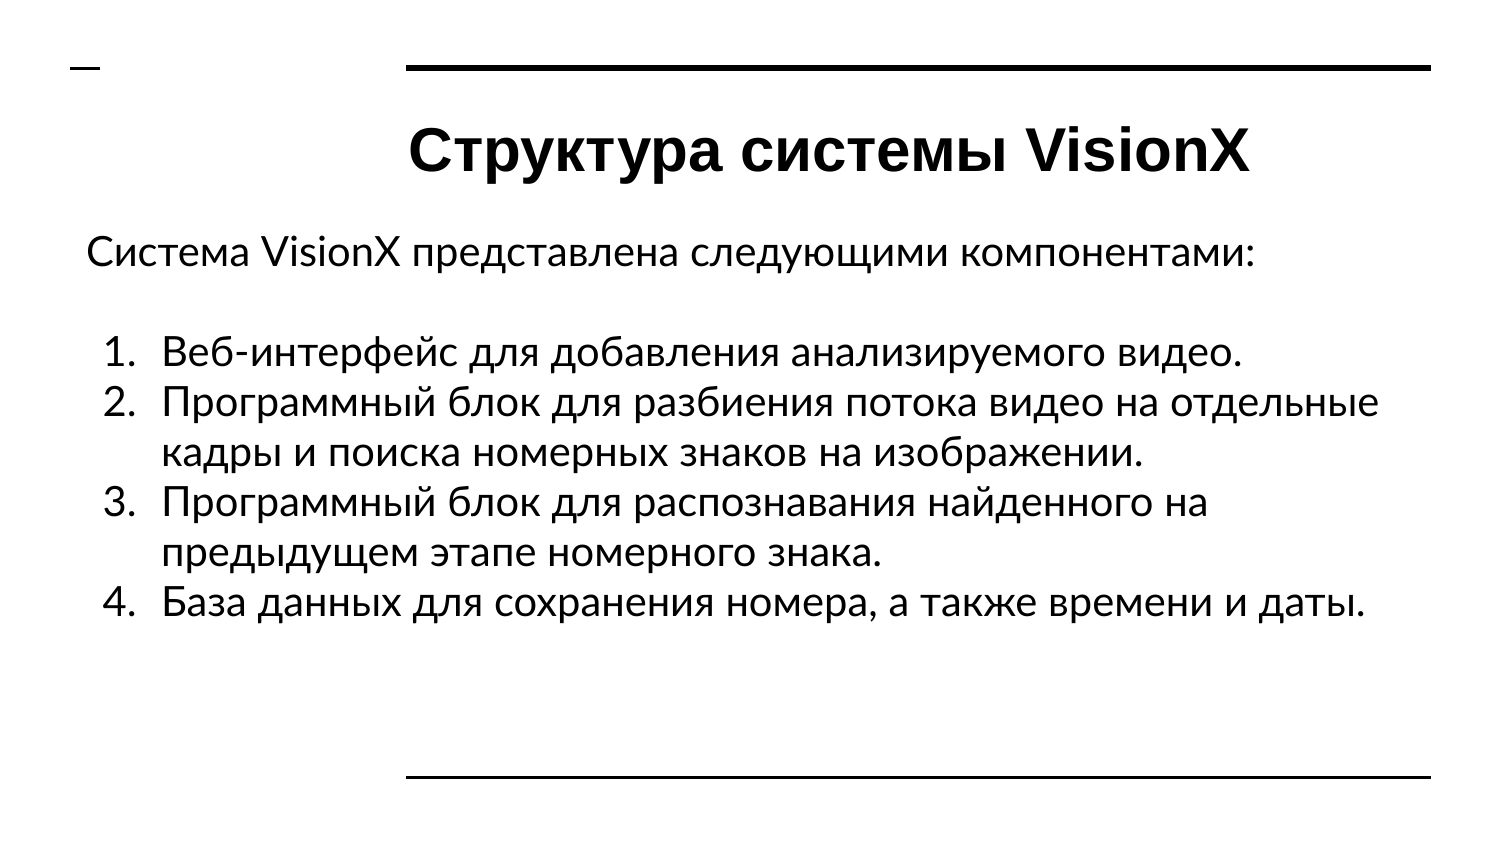

# Структура системы VisionX
Система VisionX представлена следующими компонентами:

Веб-интерфейс для добавления анализируемого видео.
Программный блок для разбиения потока видео на отдельные кадры и поиска номерных знаков на изображении.
Программный блок для распознавания найденного на предыдущем этапе номерного знака.
База данных для сохранения номера, а также времени и даты.